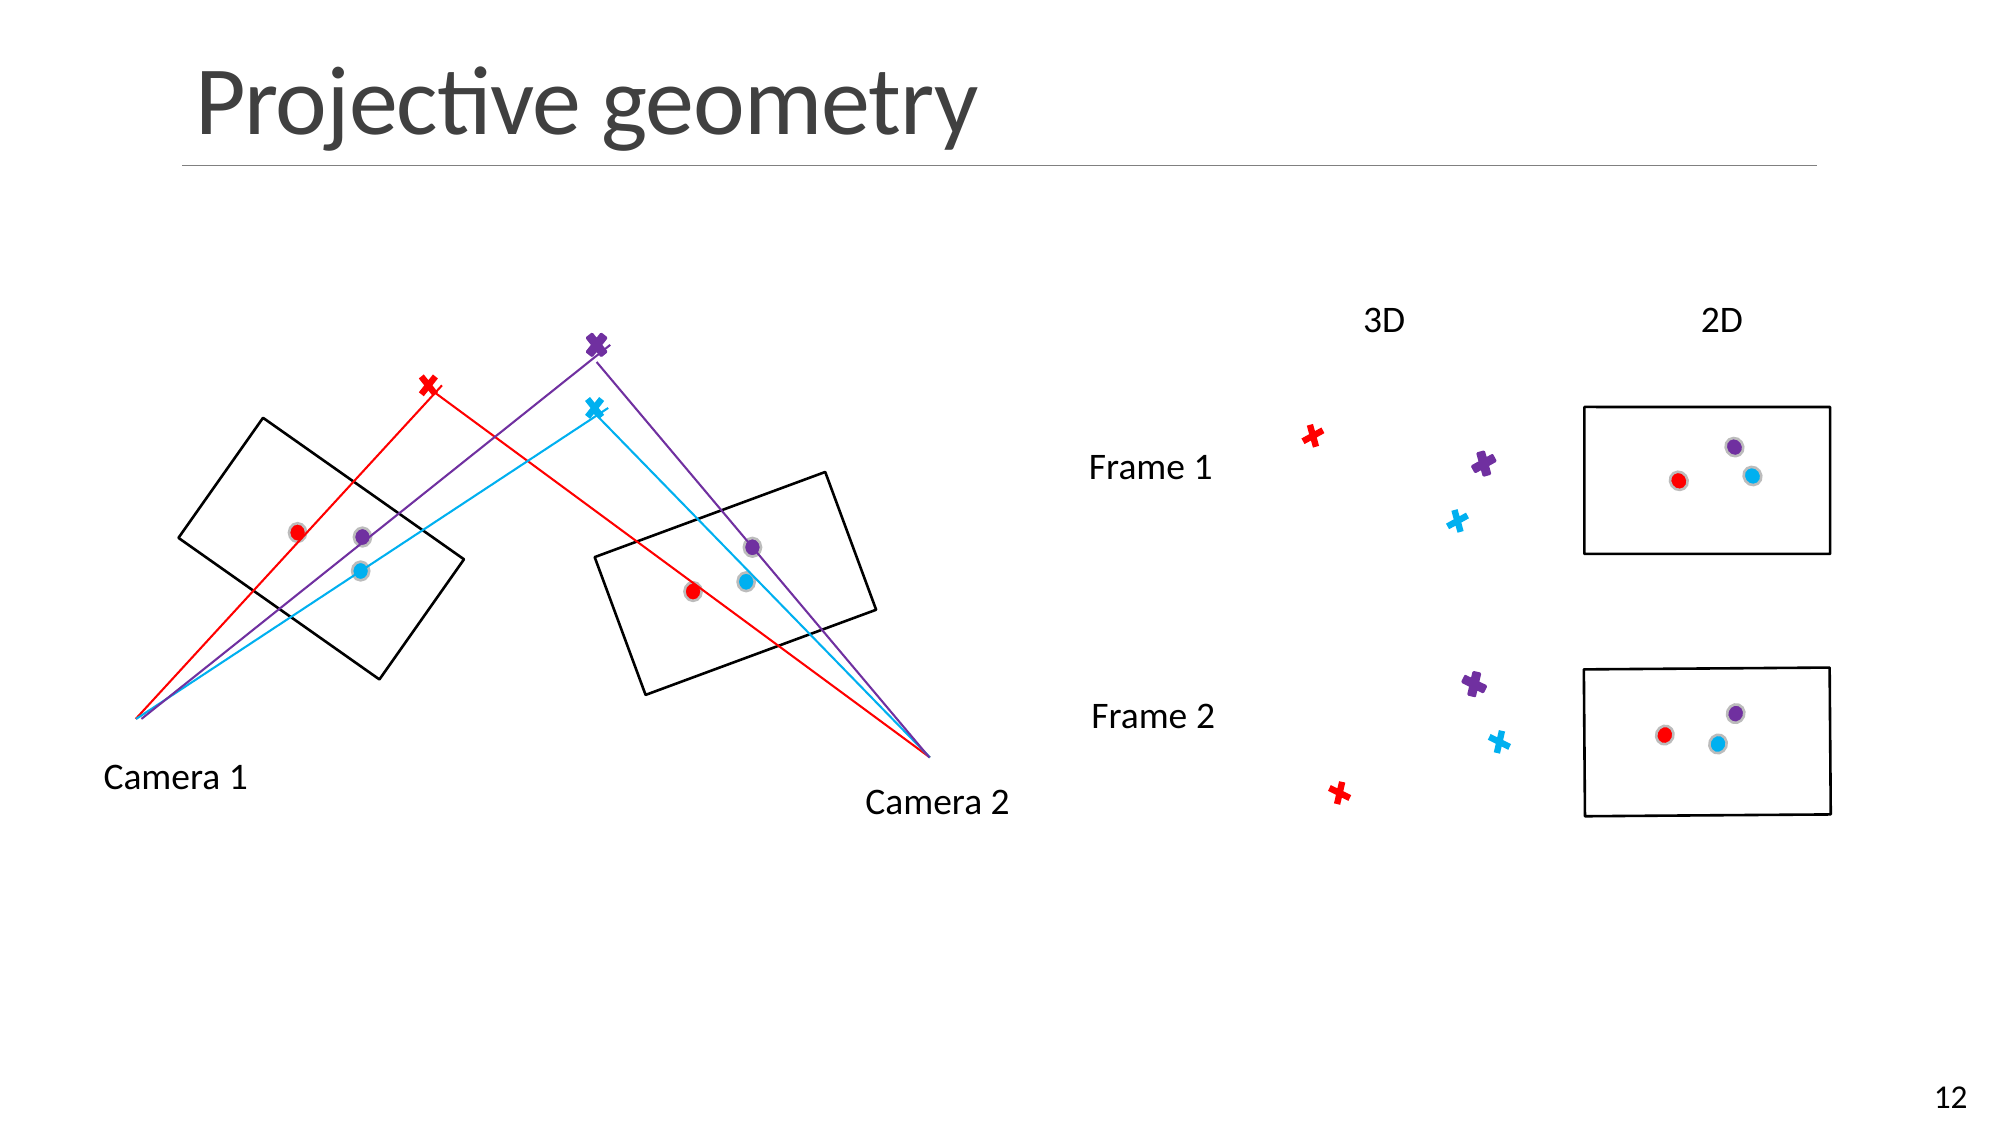

# Projective geometry
3D
2D

Frame 1

Frame 2

Camera 1
Camera 2
12